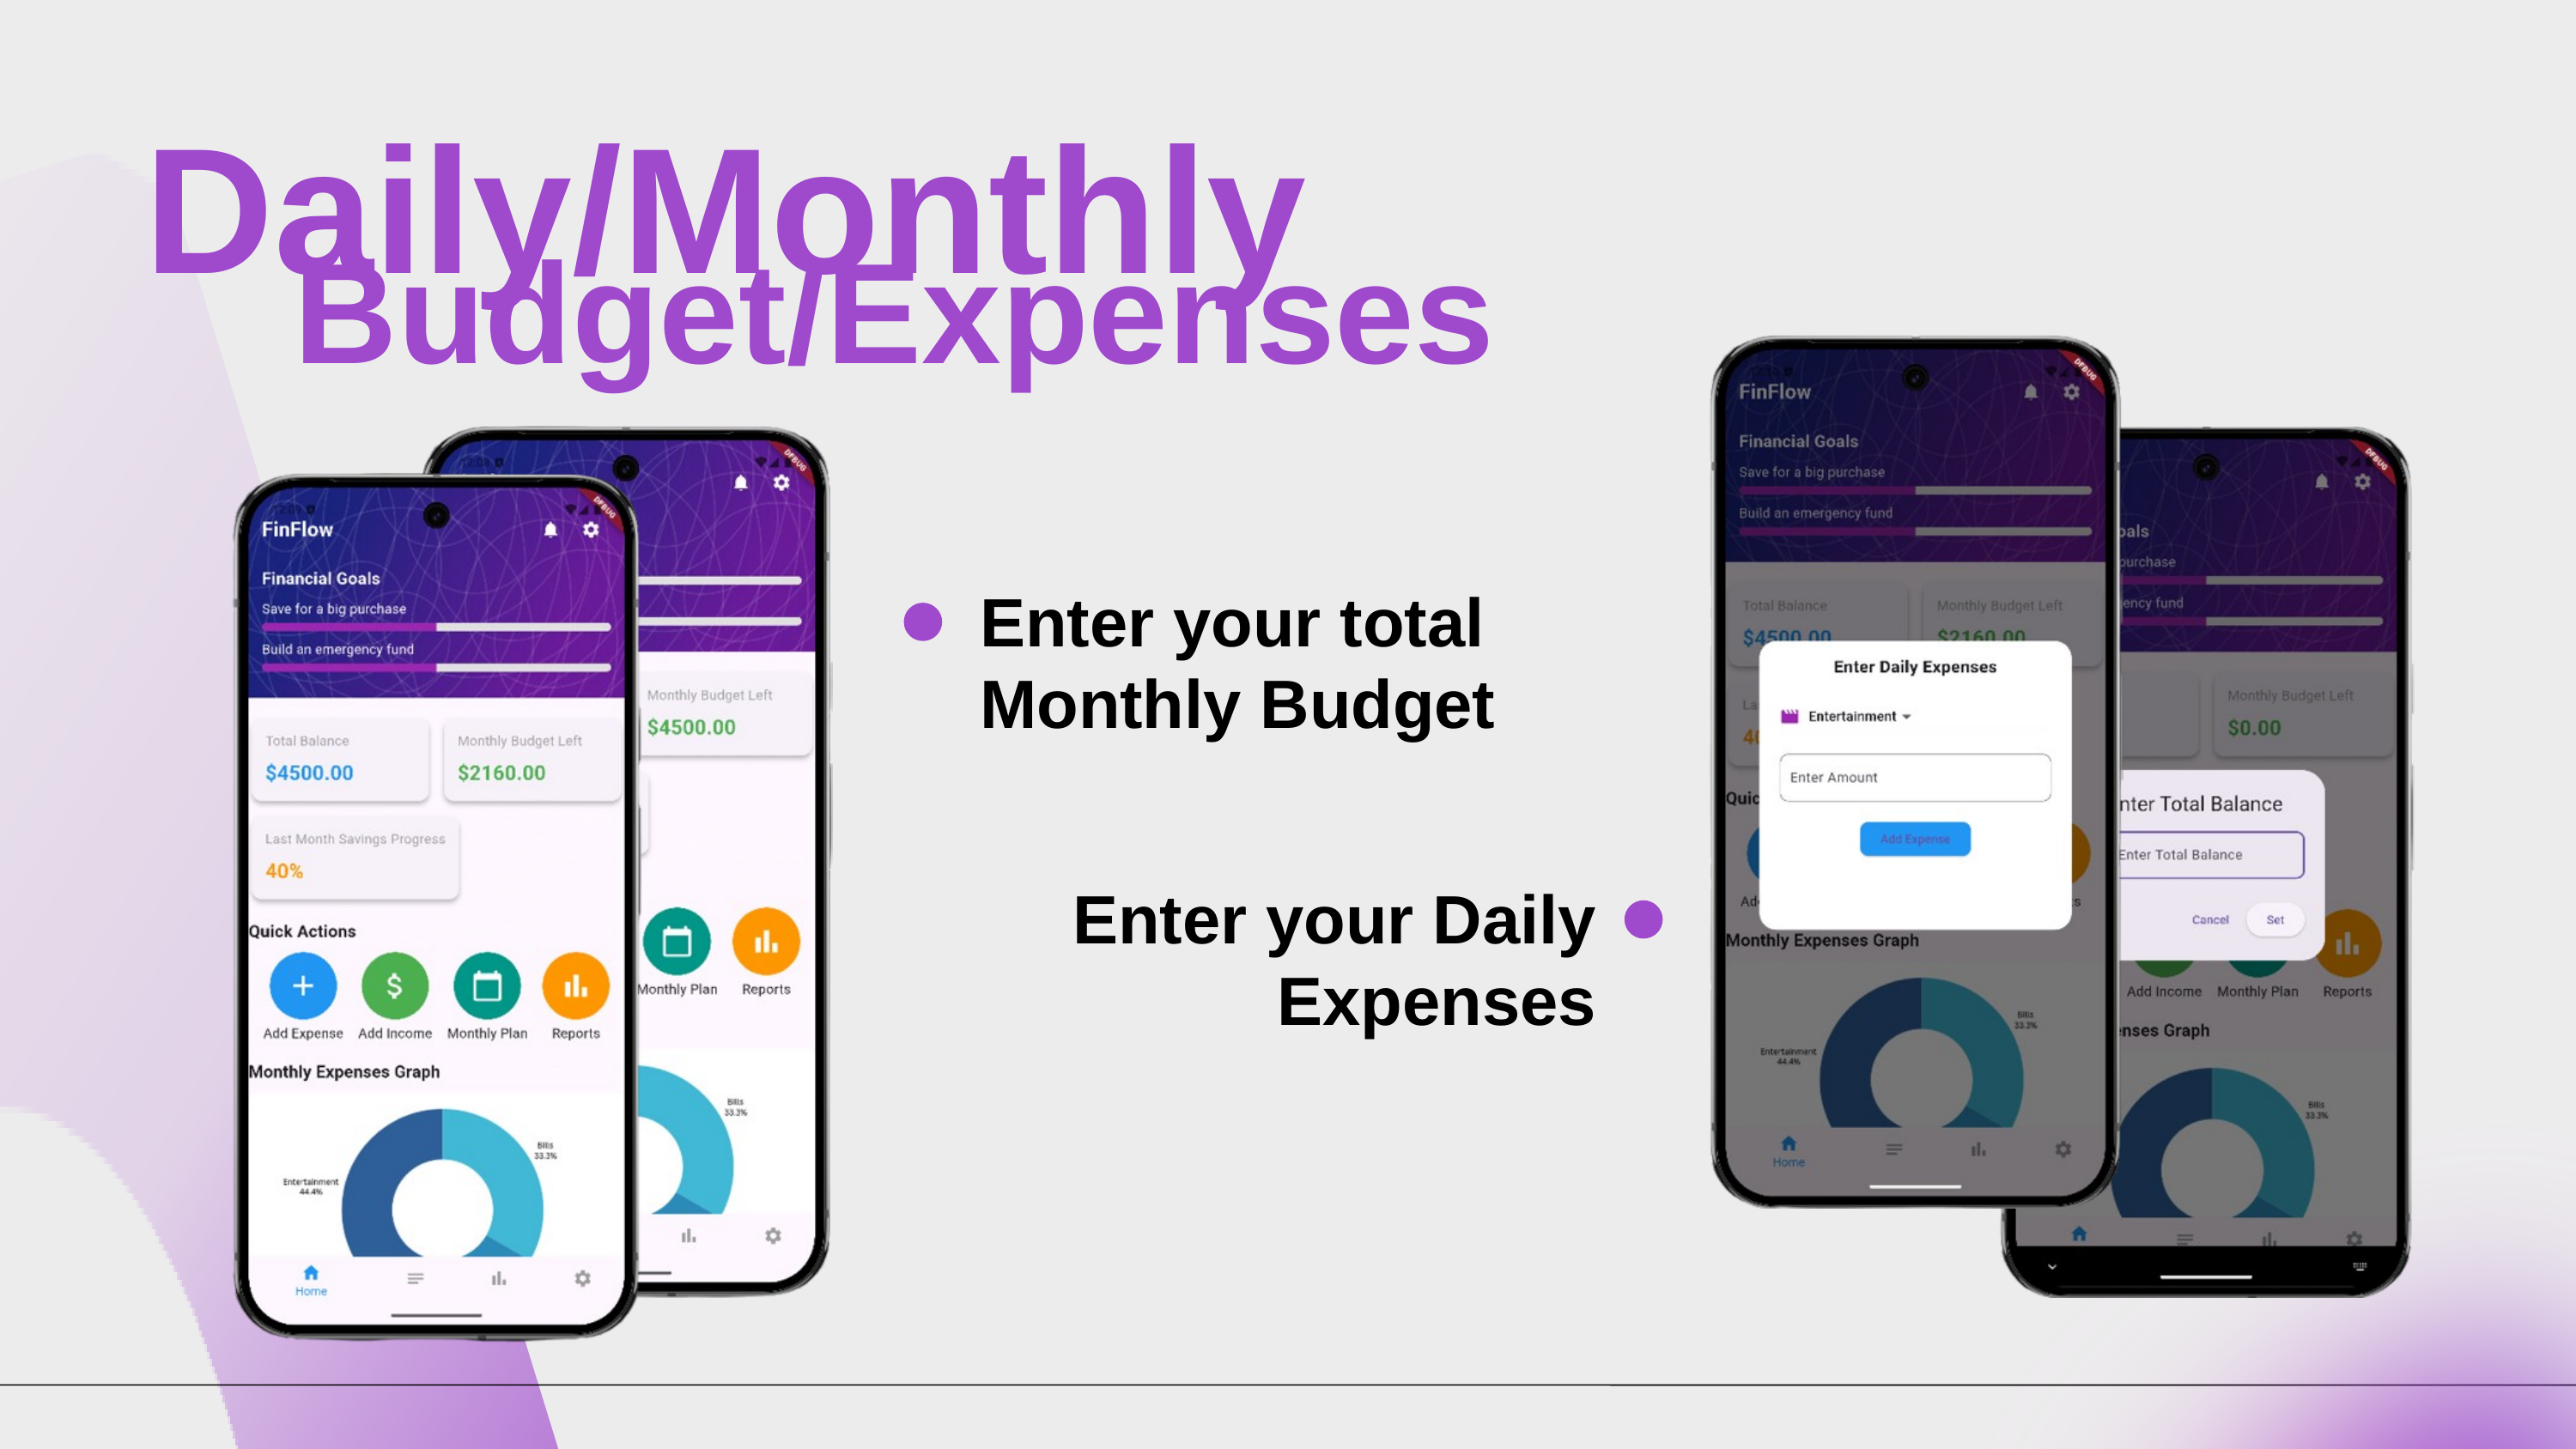

Daily/Monthly
Budget/Expenses

Enter your total Monthly Budget

Enter your Daily Expenses